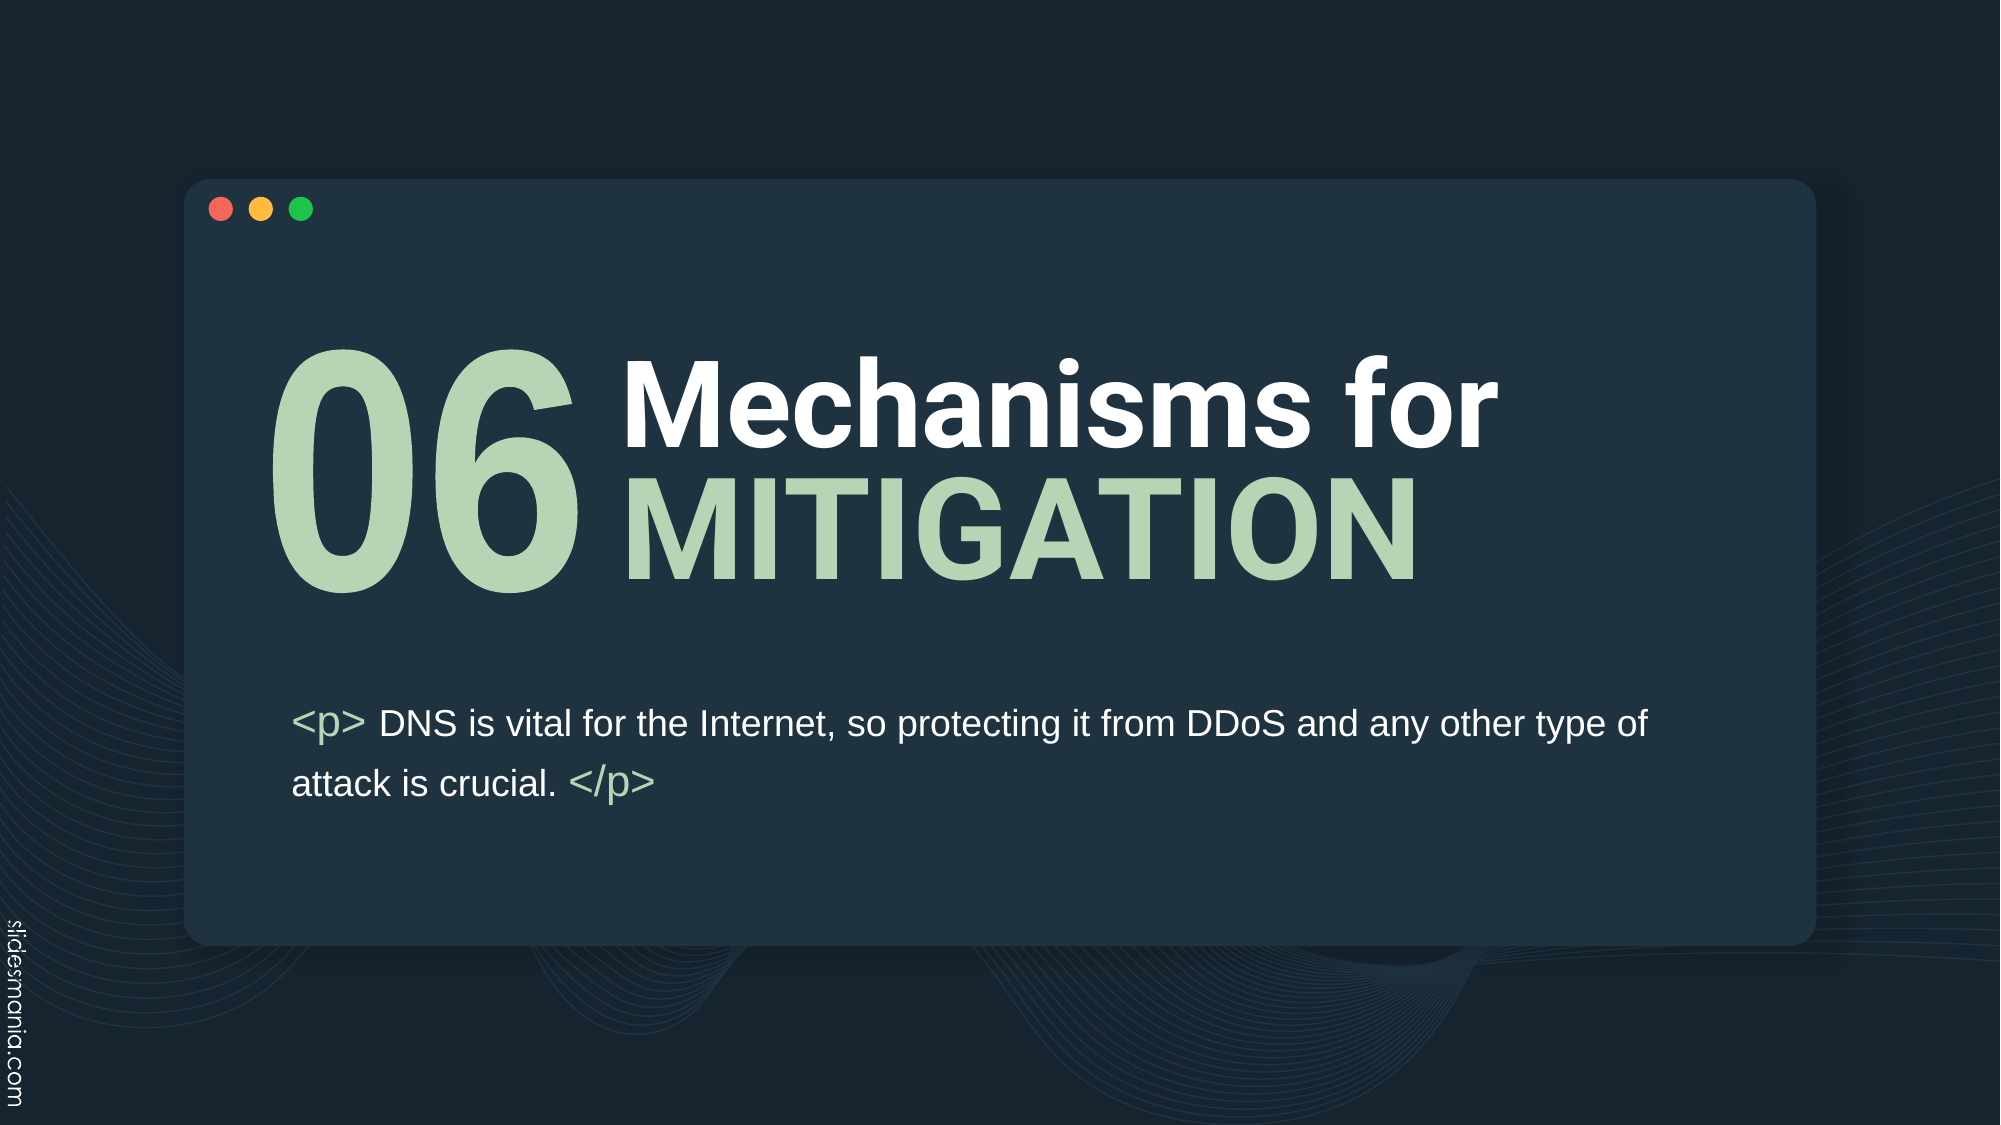

# Mechanisms for MITIGATION
06
<p> DNS is vital for the Internet, so protecting it from DDoS and any other type of attack is crucial. </p>